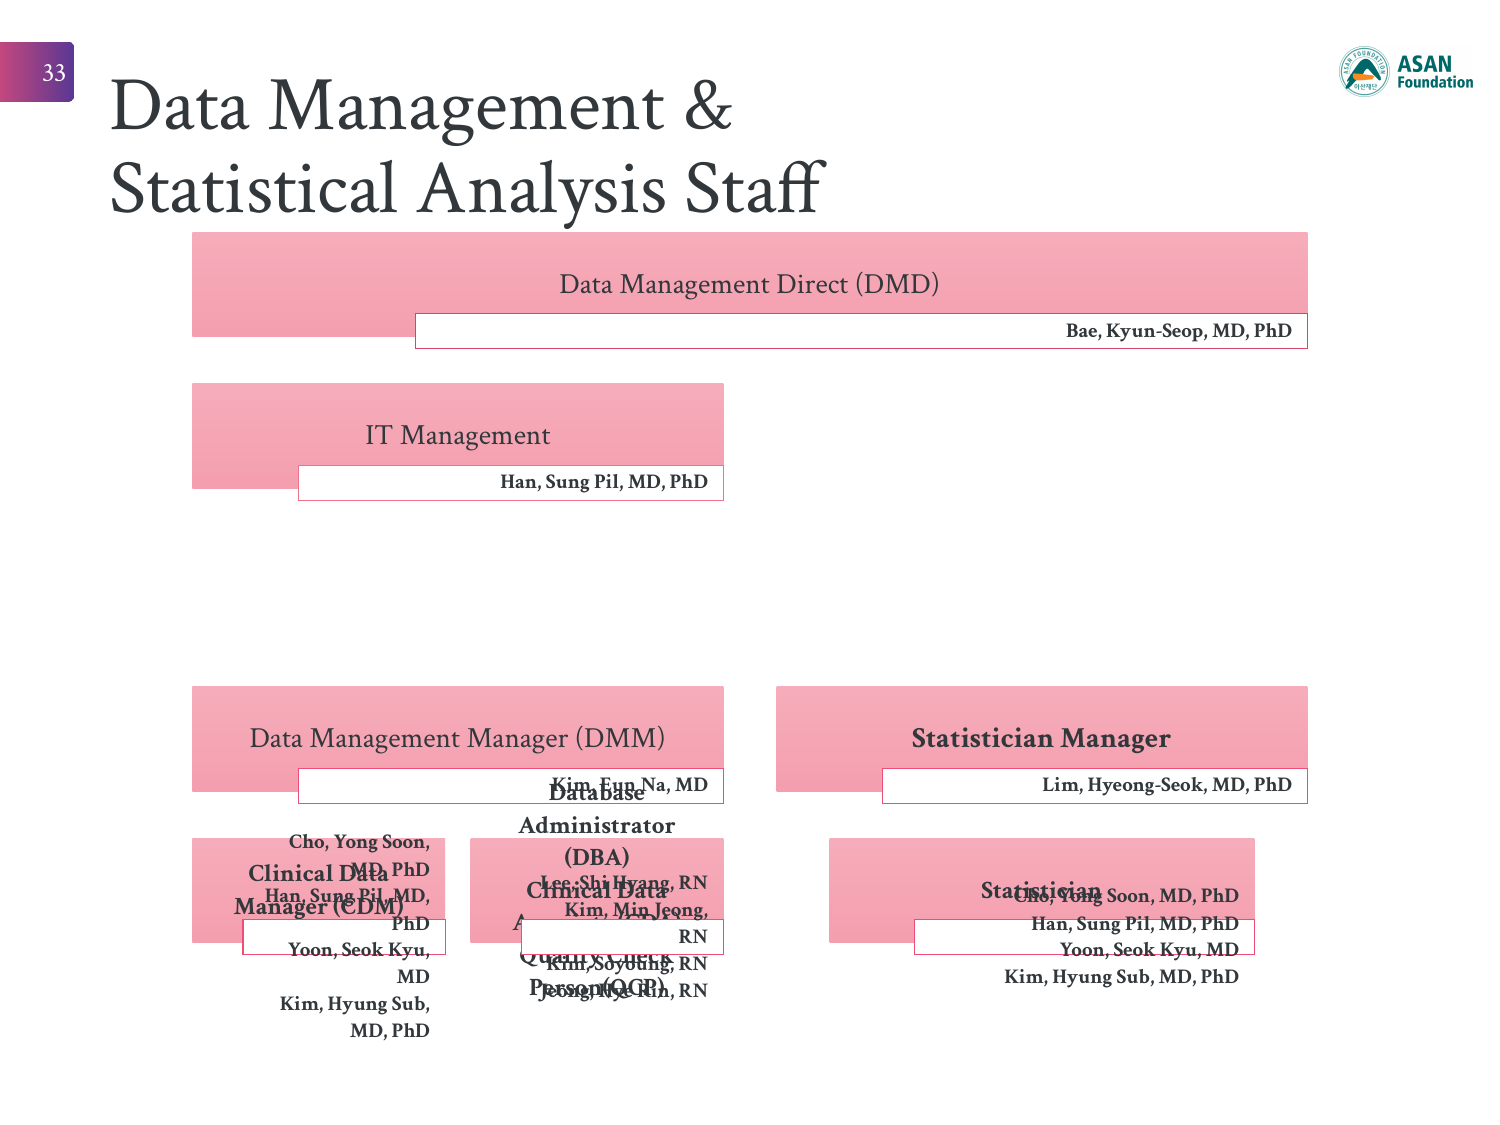

33
# Data Management & Statistical Analysis Staff
Data Management Direct (DMD)
Bae, Kyun-Seop, MD, PhD
Data Management Manager (DMM)
Kim, Eun Na, MD
Statistician Manager
Lim, Hyeong-Seok, MD, PhD
IT Management
Han, Sung Pil, MD, PhD
Cho, Yong Soon, MD, PhD
Han, Sung Pil, MD, PhD
Yoon, Seok Kyu, MD
Kim, Hyung Sub, MD, PhD
Database Administrator (DBA)
Jeong, Hye Rin, RN
Statistician
Cho, Yong Soon, MD, PhD
Han, Sung Pil, MD, PhD
Yoon, Seok Kyu, MD
Kim, Hyung Sub, MD, PhD